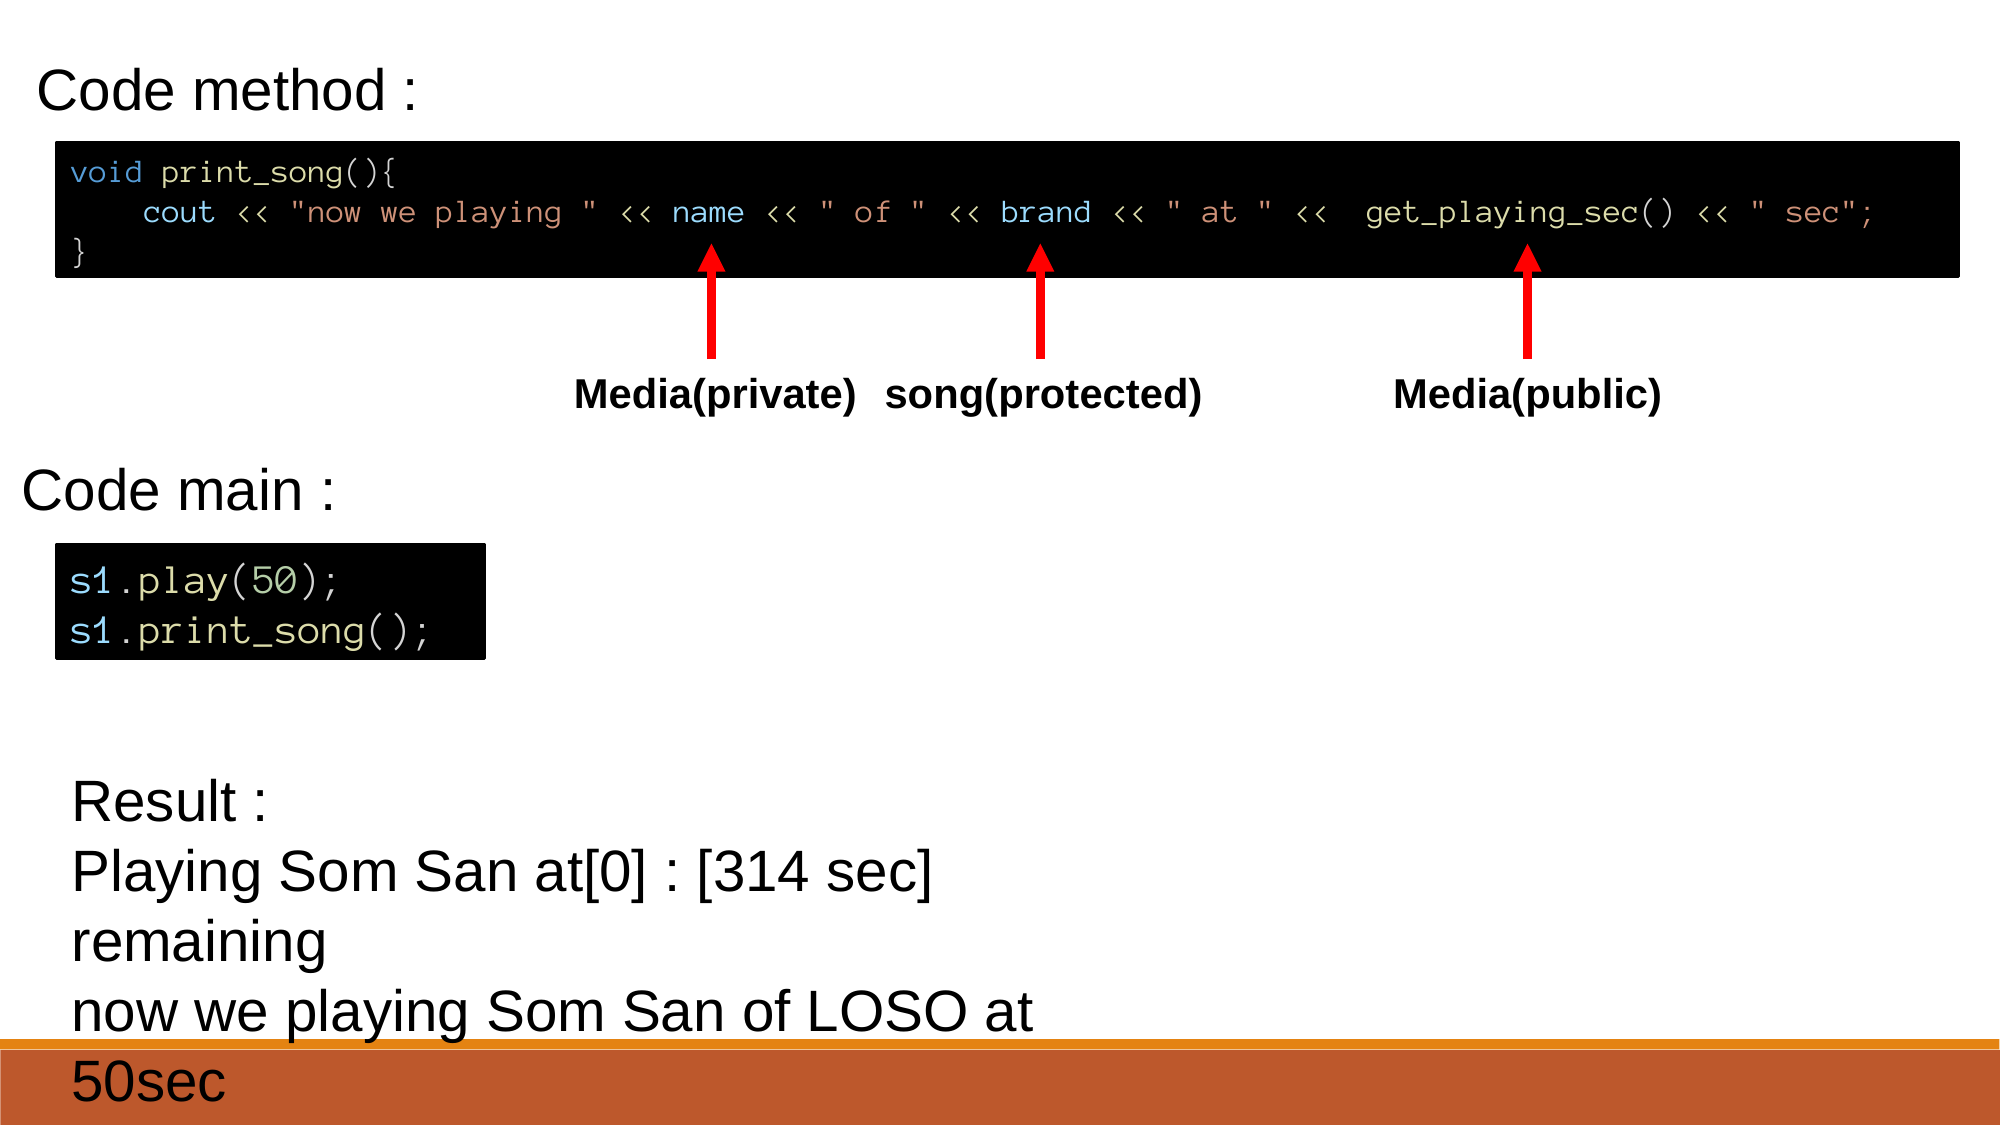

Code method :
void print_song(){
    cout << "now we playing " << name << " of " << brand << " at " <<  get_playing_sec() << " sec";
}
Media(private)
song(protected)
Media(public)
Code main :
s1.play(50);
s1.print_song();
Result :
Playing Som San at[0] : [314 sec] remaining
now we playing Som San of LOSO at 50sec